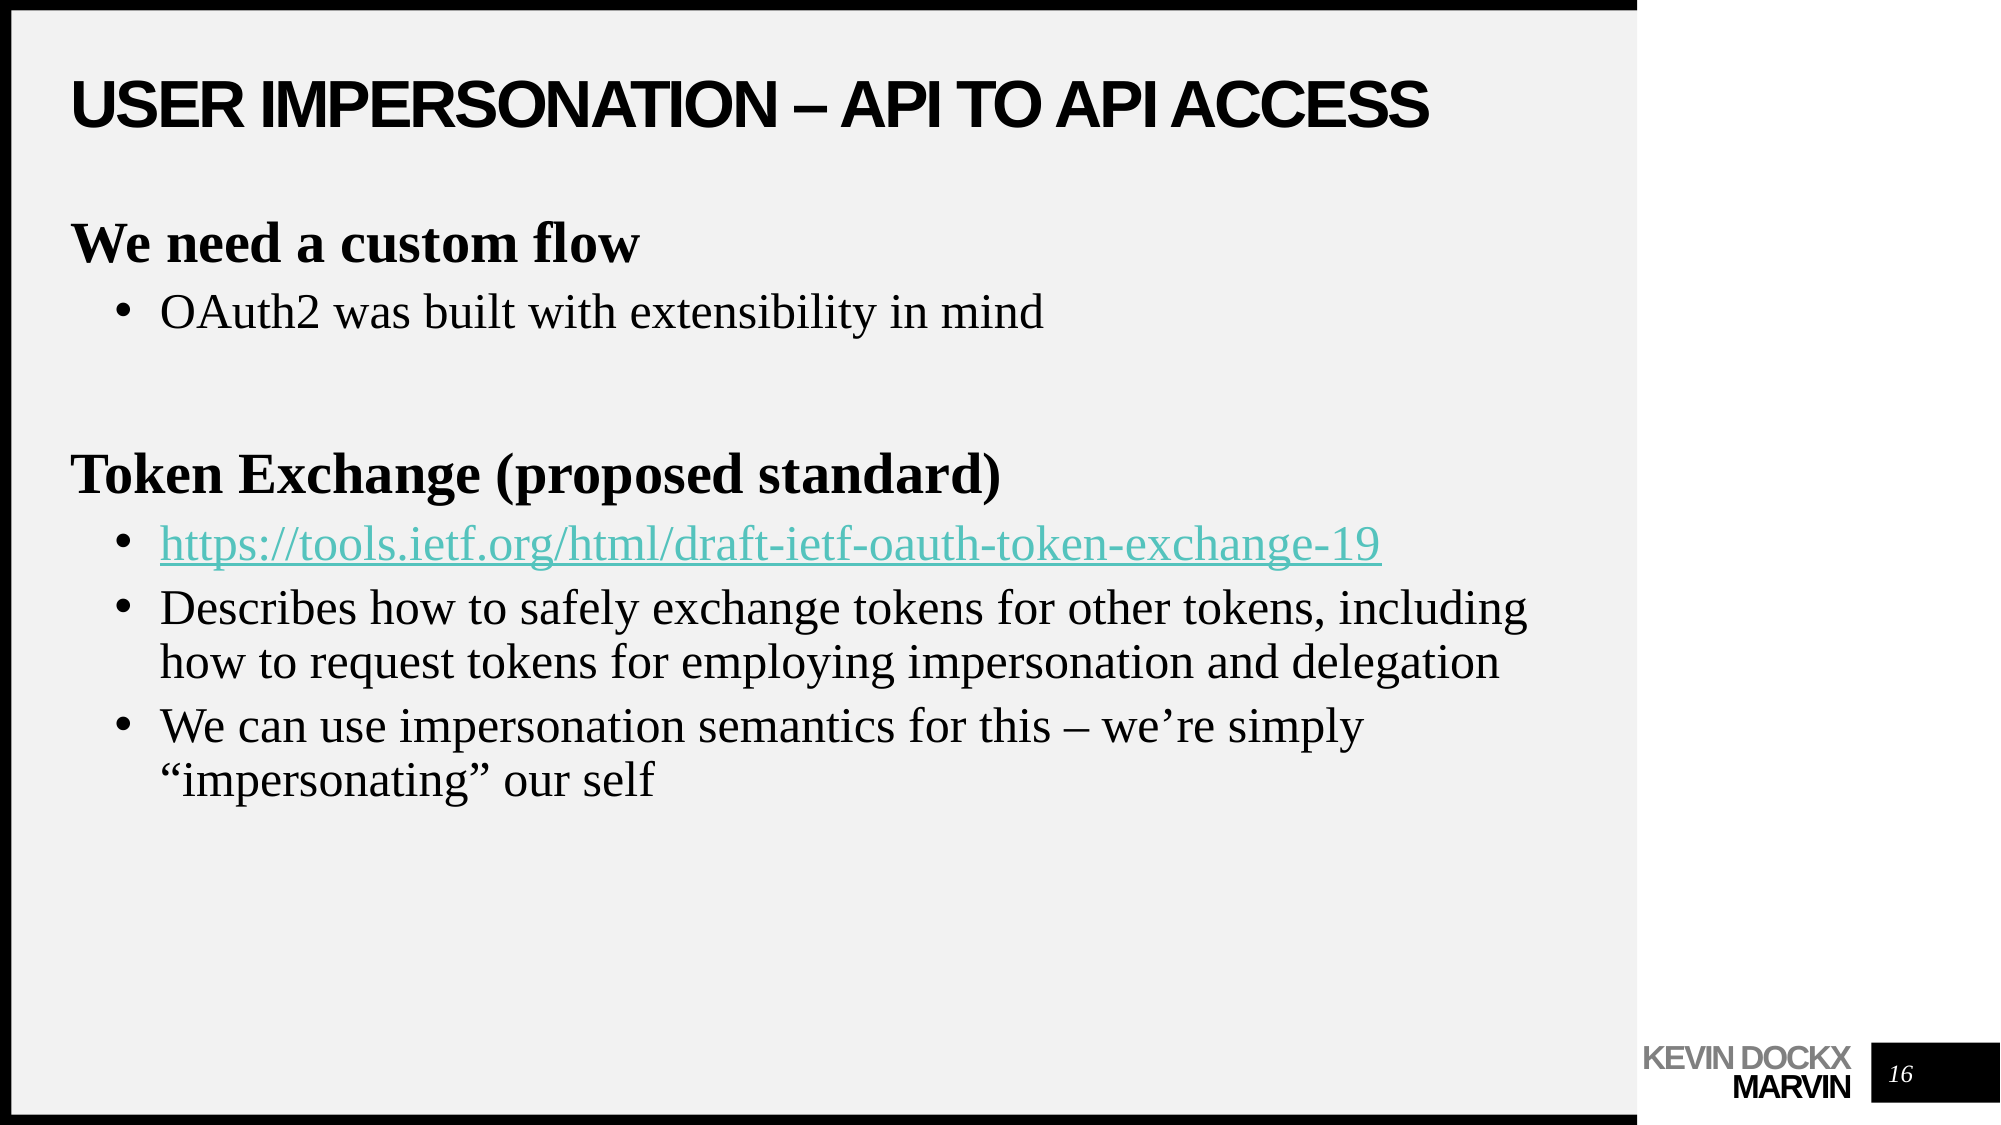

# User Impersonation – API TO API Access
We need a custom flow
OAuth2 was built with extensibility in mind

Token Exchange (proposed standard)
https://tools.ietf.org/html/draft-ietf-oauth-token-exchange-19
Describes how to safely exchange tokens for other tokens, including how to request tokens for employing impersonation and delegation
We can use impersonation semantics for this – we’re simply “impersonating” our self

16